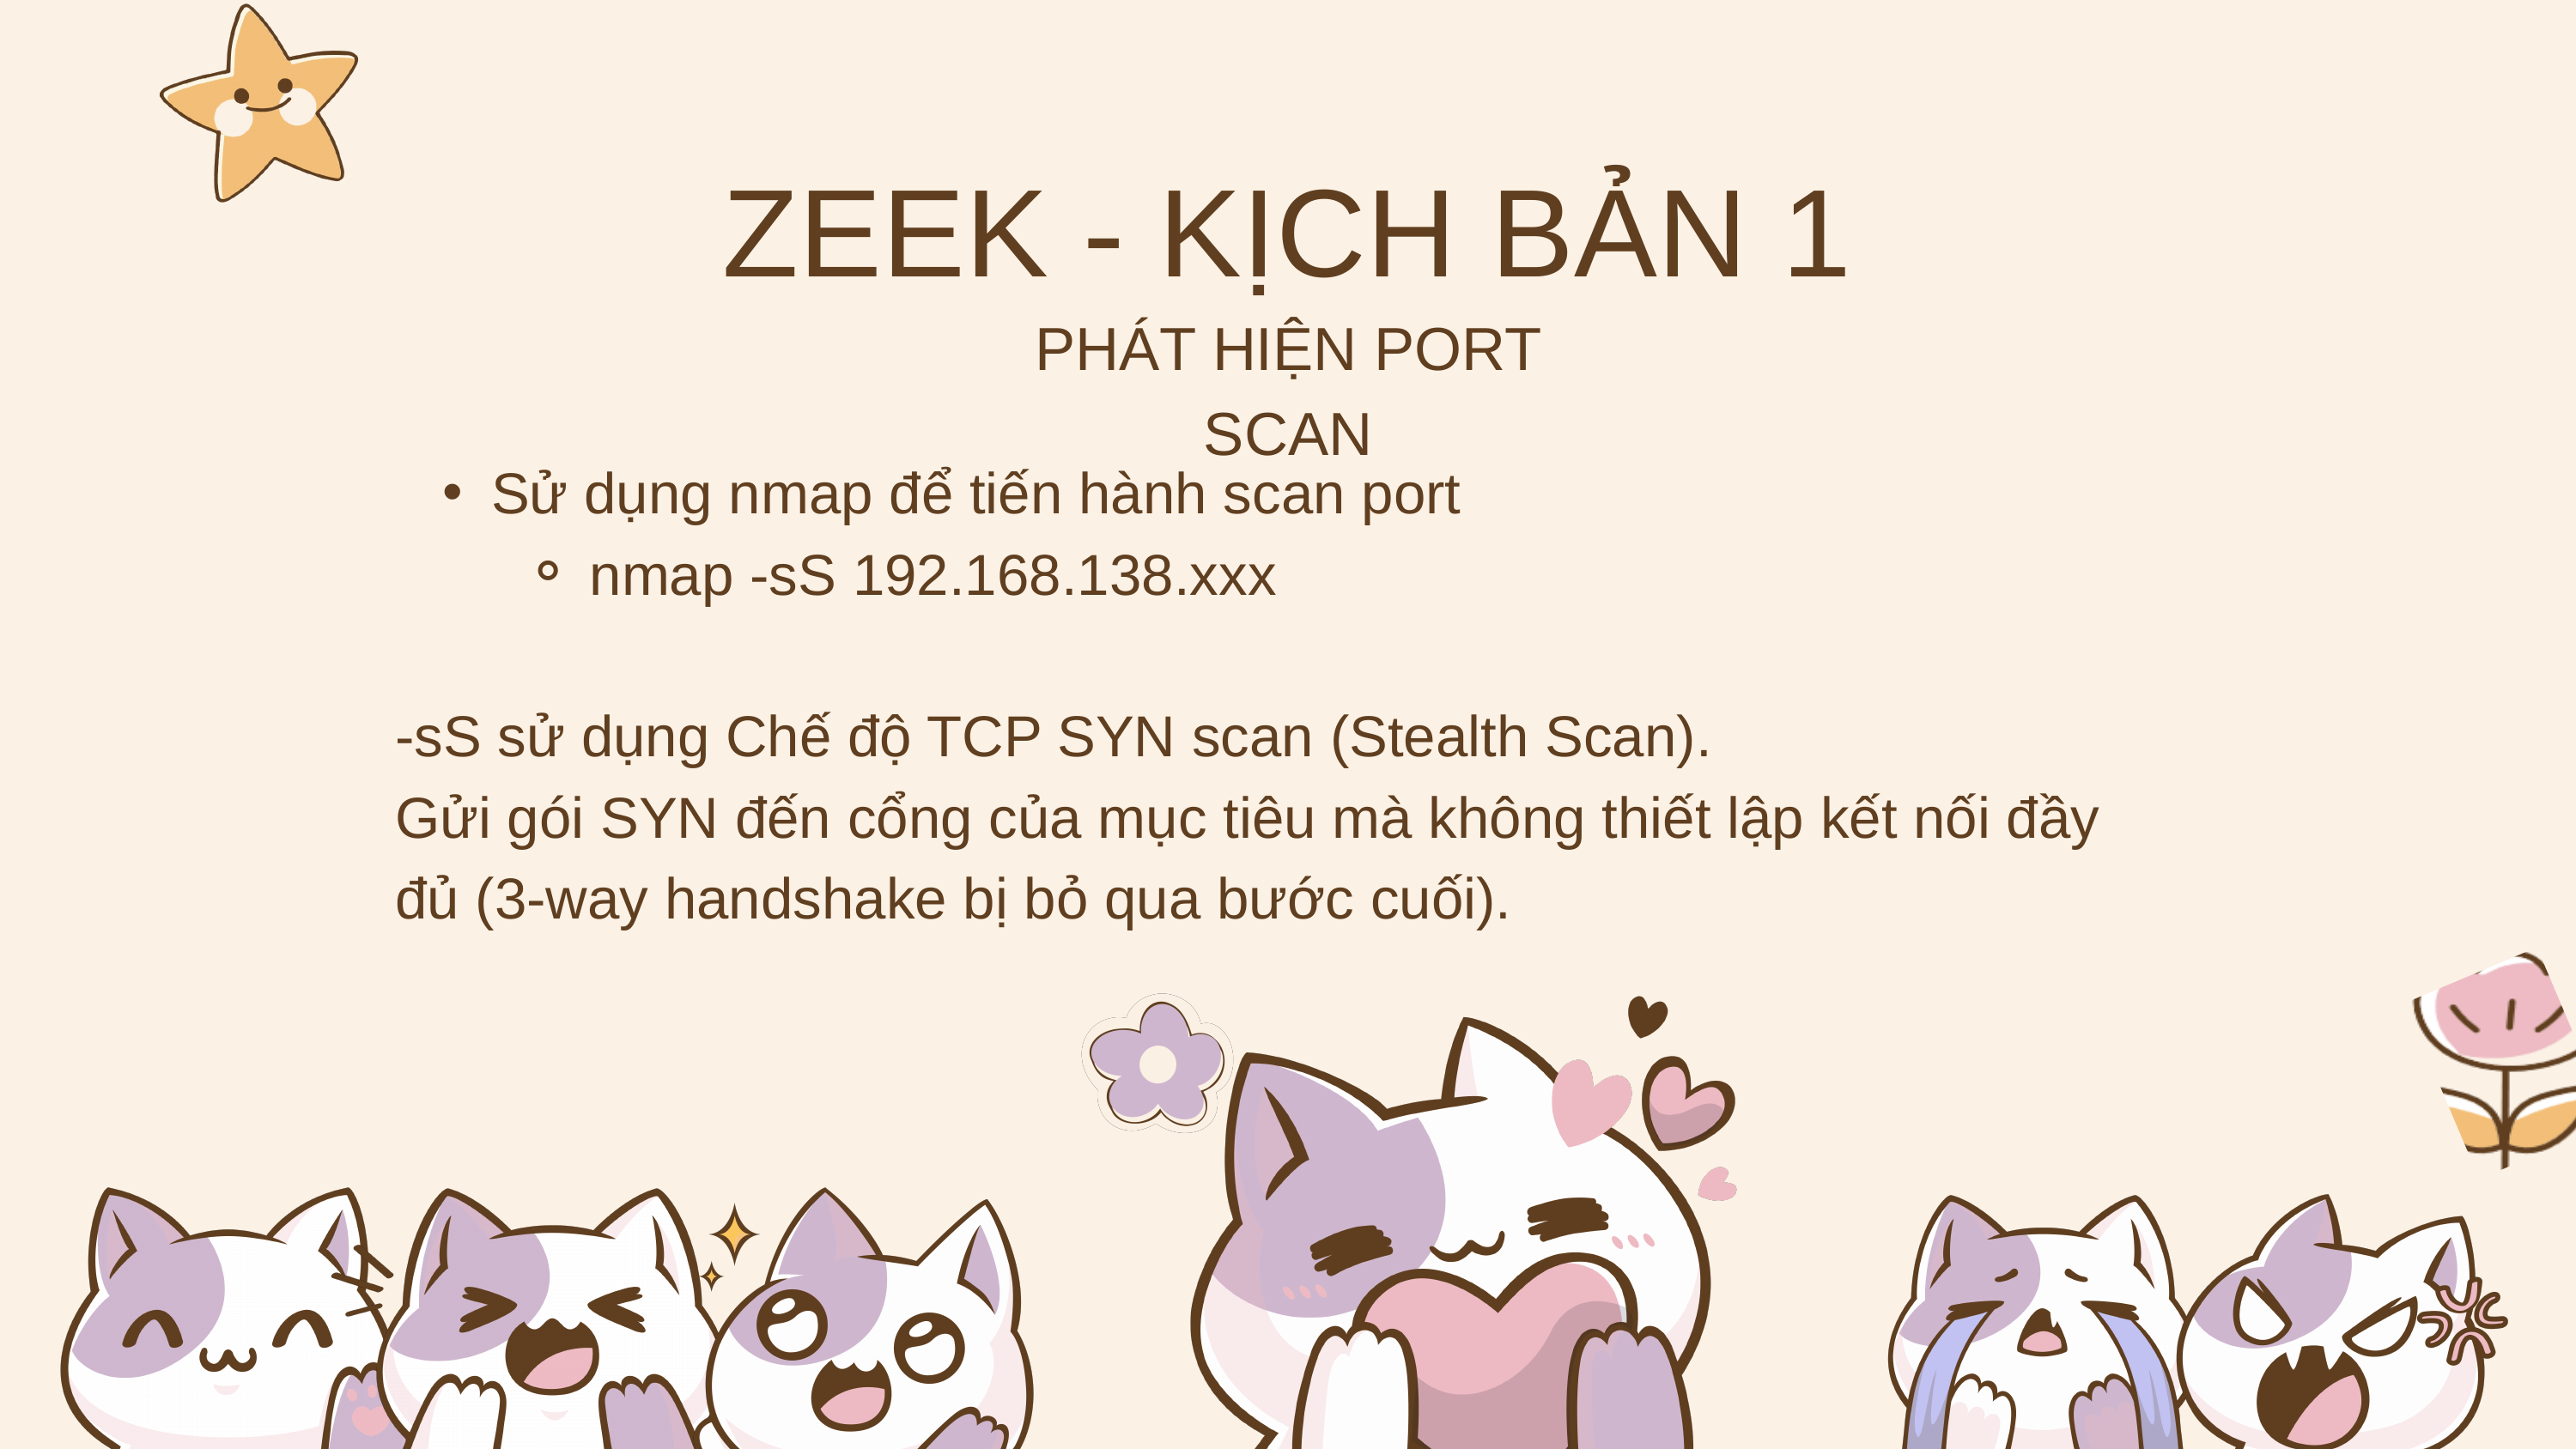

ZEEK - KỊCH BẢN 1
PHÁT HIỆN PORT SCAN
Sử dụng nmap để tiến hành scan port
​​​​nmap -sS 192.168.138.xxx

-sS sử dụng Chế độ TCP SYN scan (Stealth Scan).
Gửi gói SYN đến cổng của mục tiêu mà không thiết lập kết nối đầy đủ (3-way handshake bị bỏ qua bước cuối).